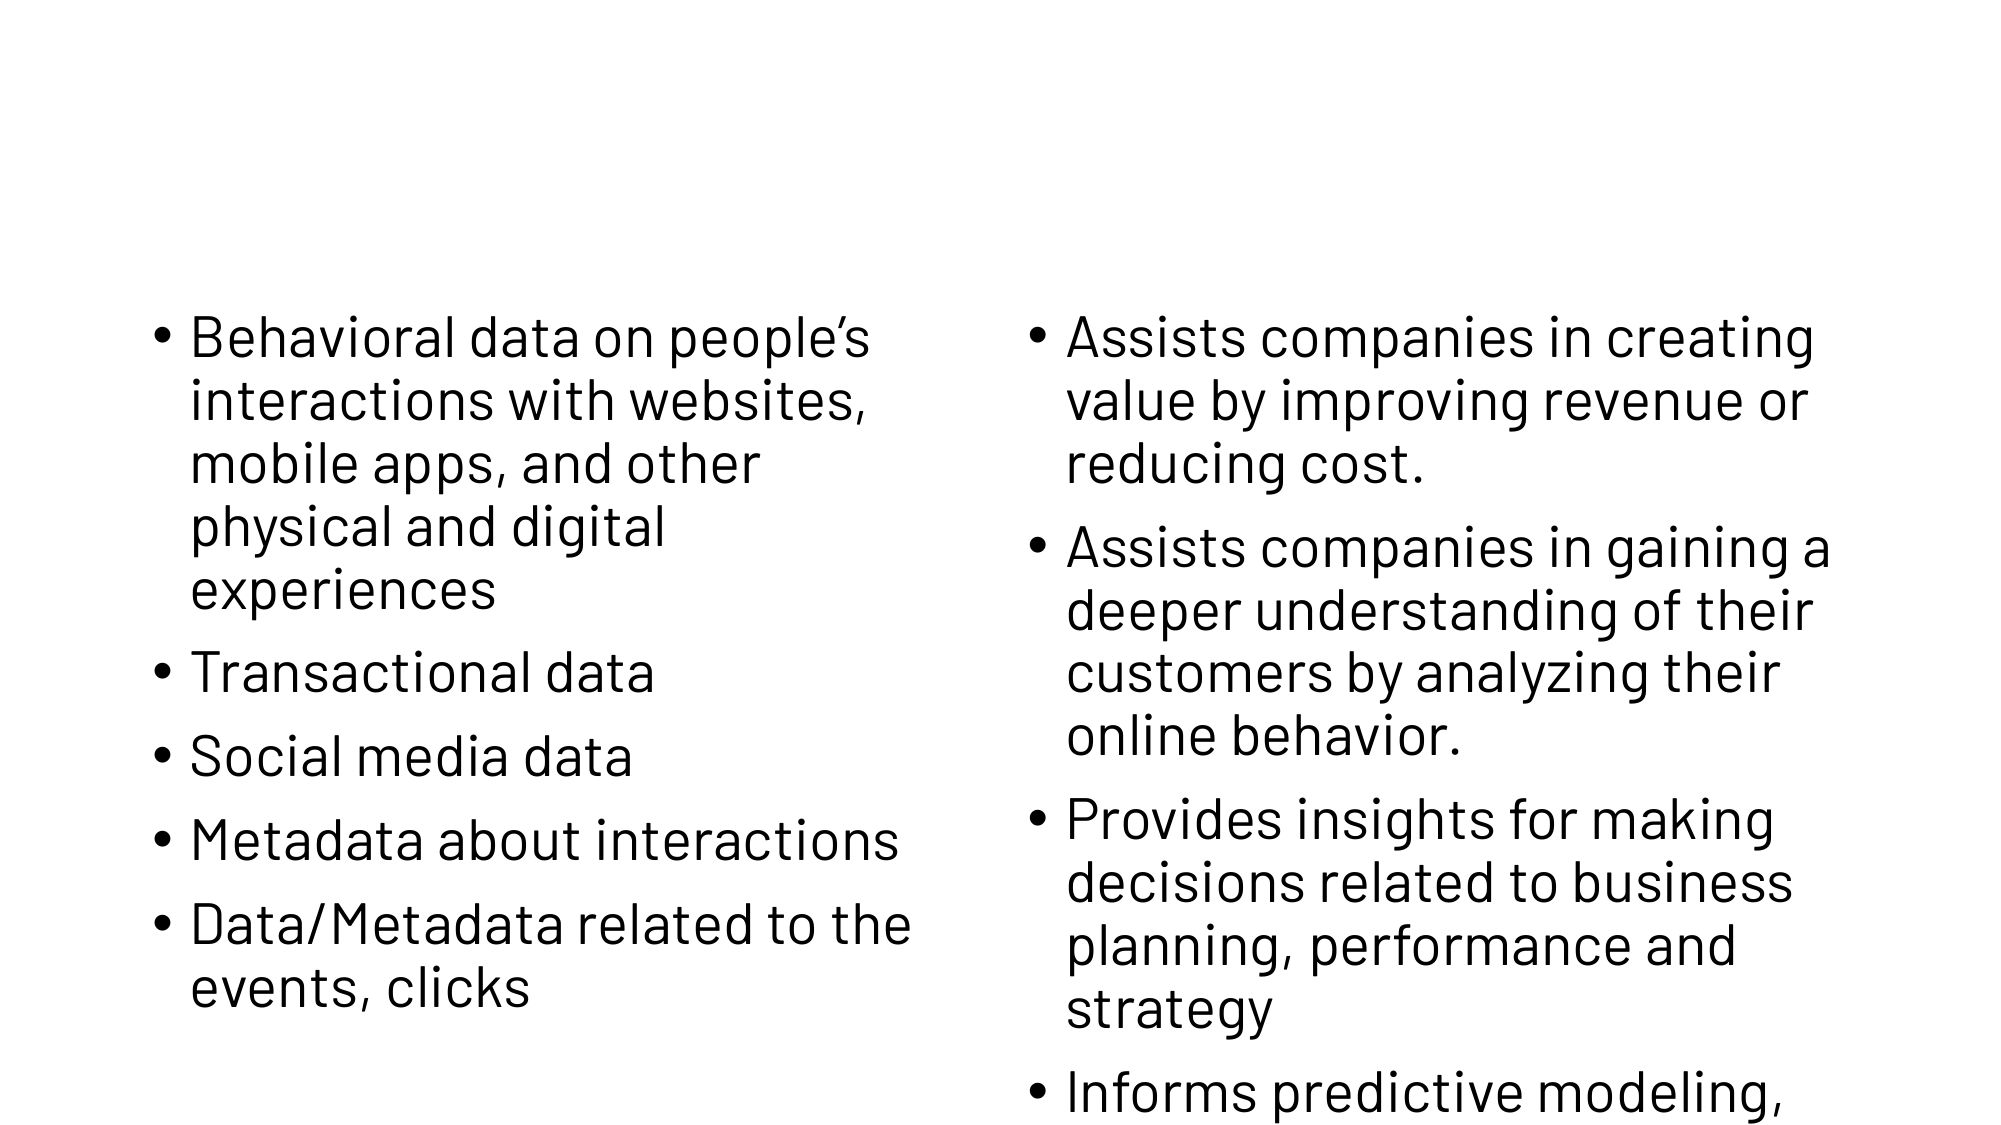

Behavioral data on people’s interactions with websites, mobile apps, and other physical and digital experiences
Transactional data
Social media data
Metadata about interactions
Data/Metadata related to the events, clicks
Assists companies in creating value by improving revenue or reducing cost.
Assists companies in gaining a deeper understanding of their customers by analyzing their online behavior.
Provides insights for making decisions related to business planning, performance and strategy
Informs predictive modeling, testing, optimization, market research, etc.